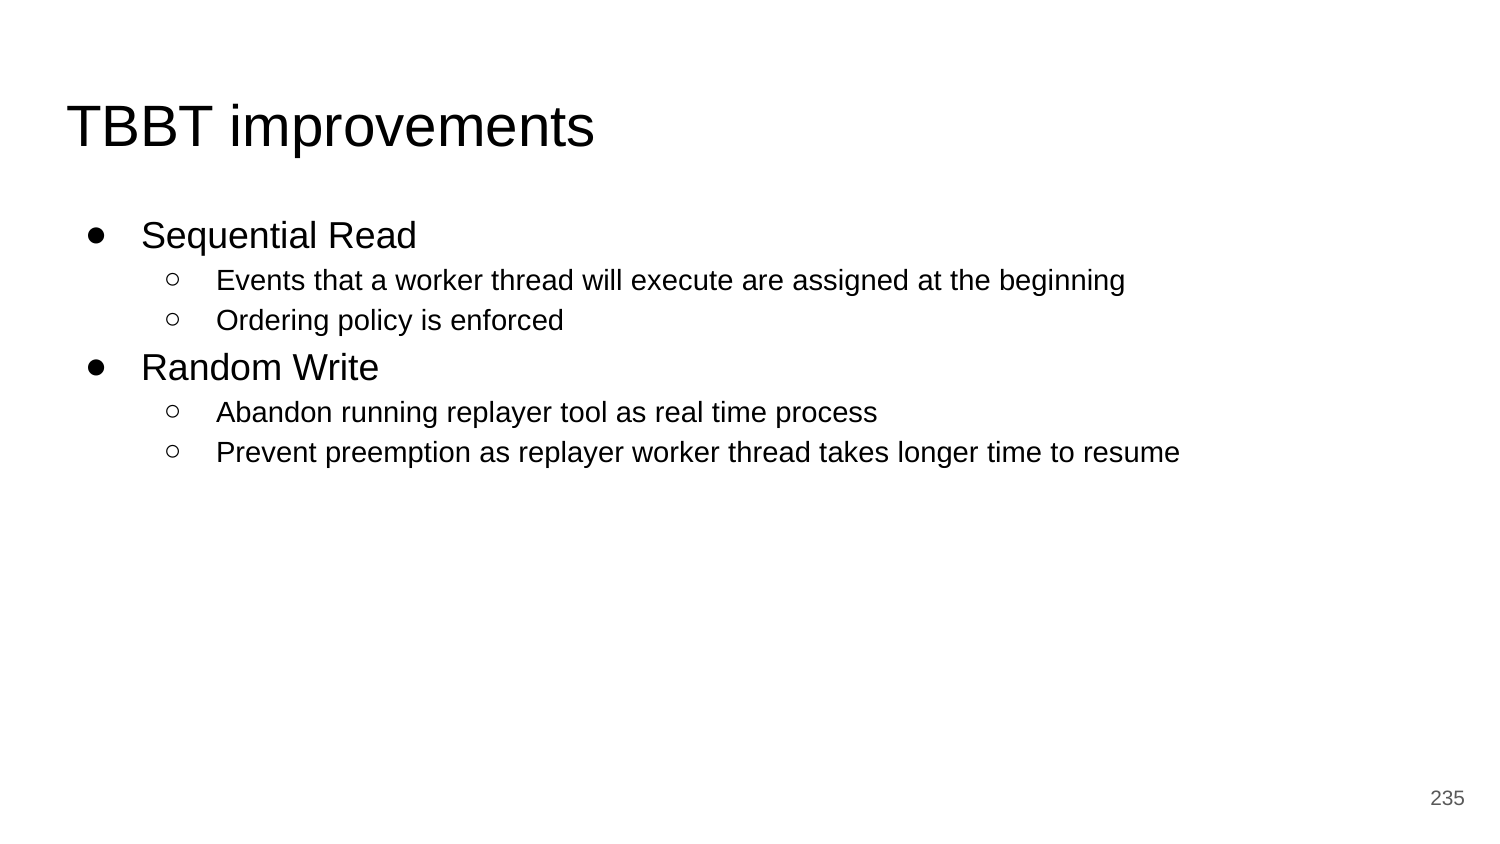

# TBBT improvements
Sequential Read
Events that a worker thread will execute are assigned at the beginning
Ordering policy is enforced
Random Write
Abandon running replayer tool as real time process
Prevent preemption as replayer worker thread takes longer time to resume
235